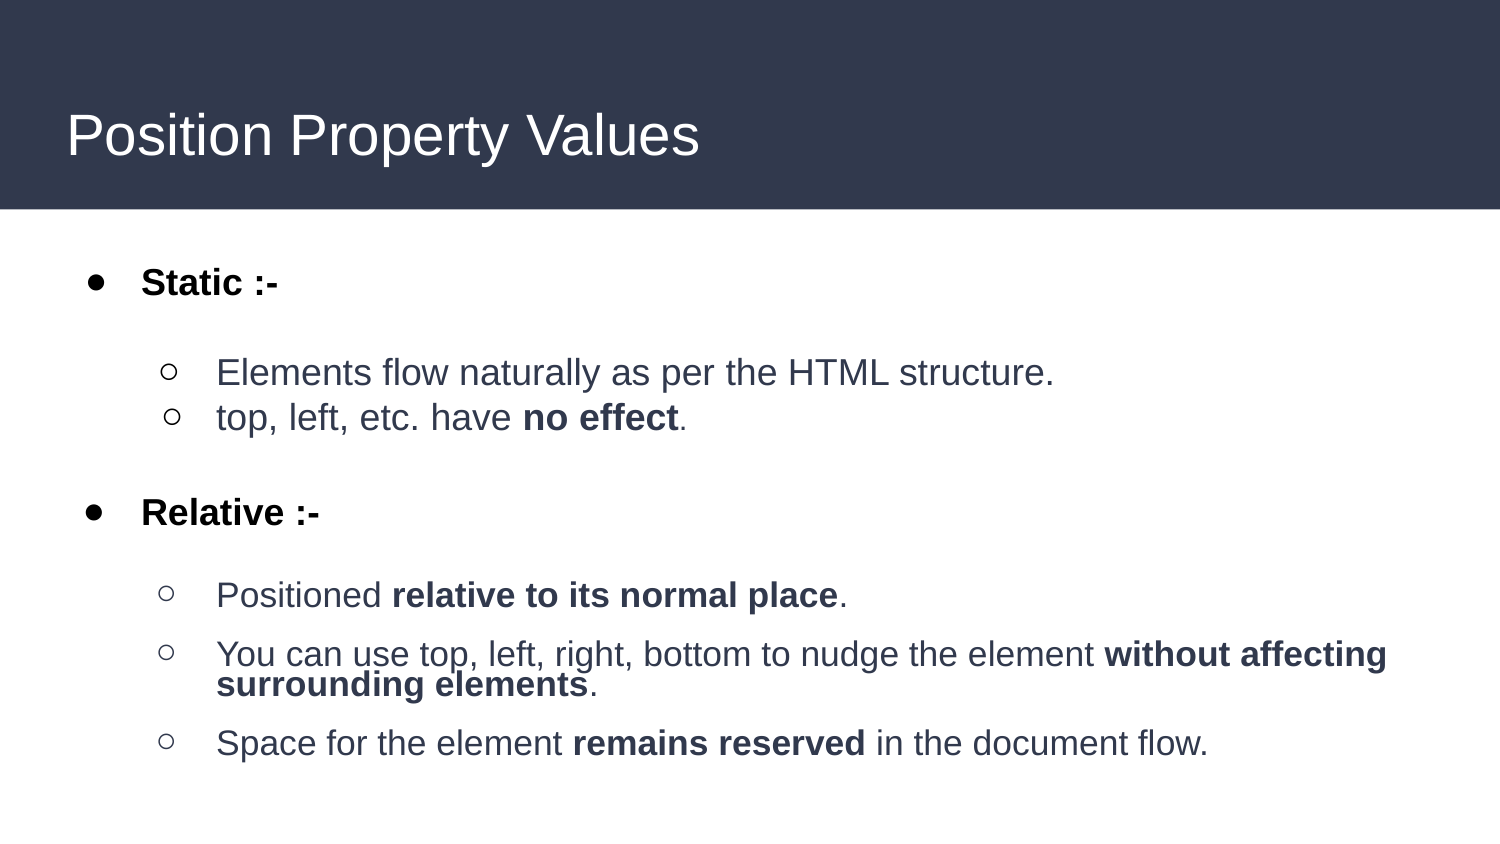

# Position Property Values
Static :-

Elements flow naturally as per the HTML structure.
top, left, etc. have no effect.

Relative :-

Positioned relative to its normal place.
You can use top, left, right, bottom to nudge the element without affecting surrounding elements.
Space for the element remains reserved in the document flow.